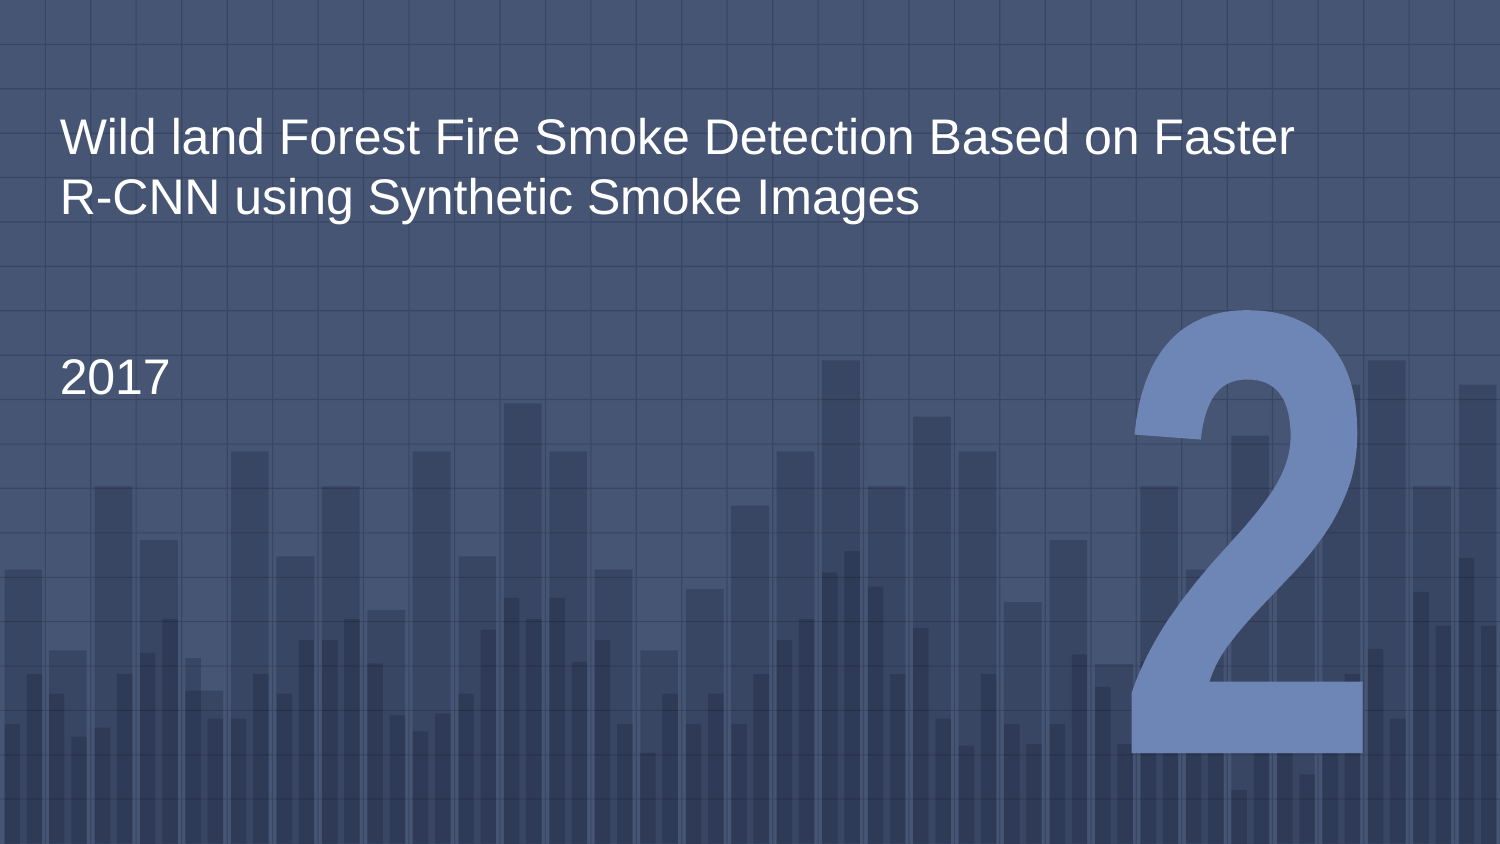

# Wild land Forest Fire Smoke Detection Based on Faster R-CNN using Synthetic Smoke Images 2017
2